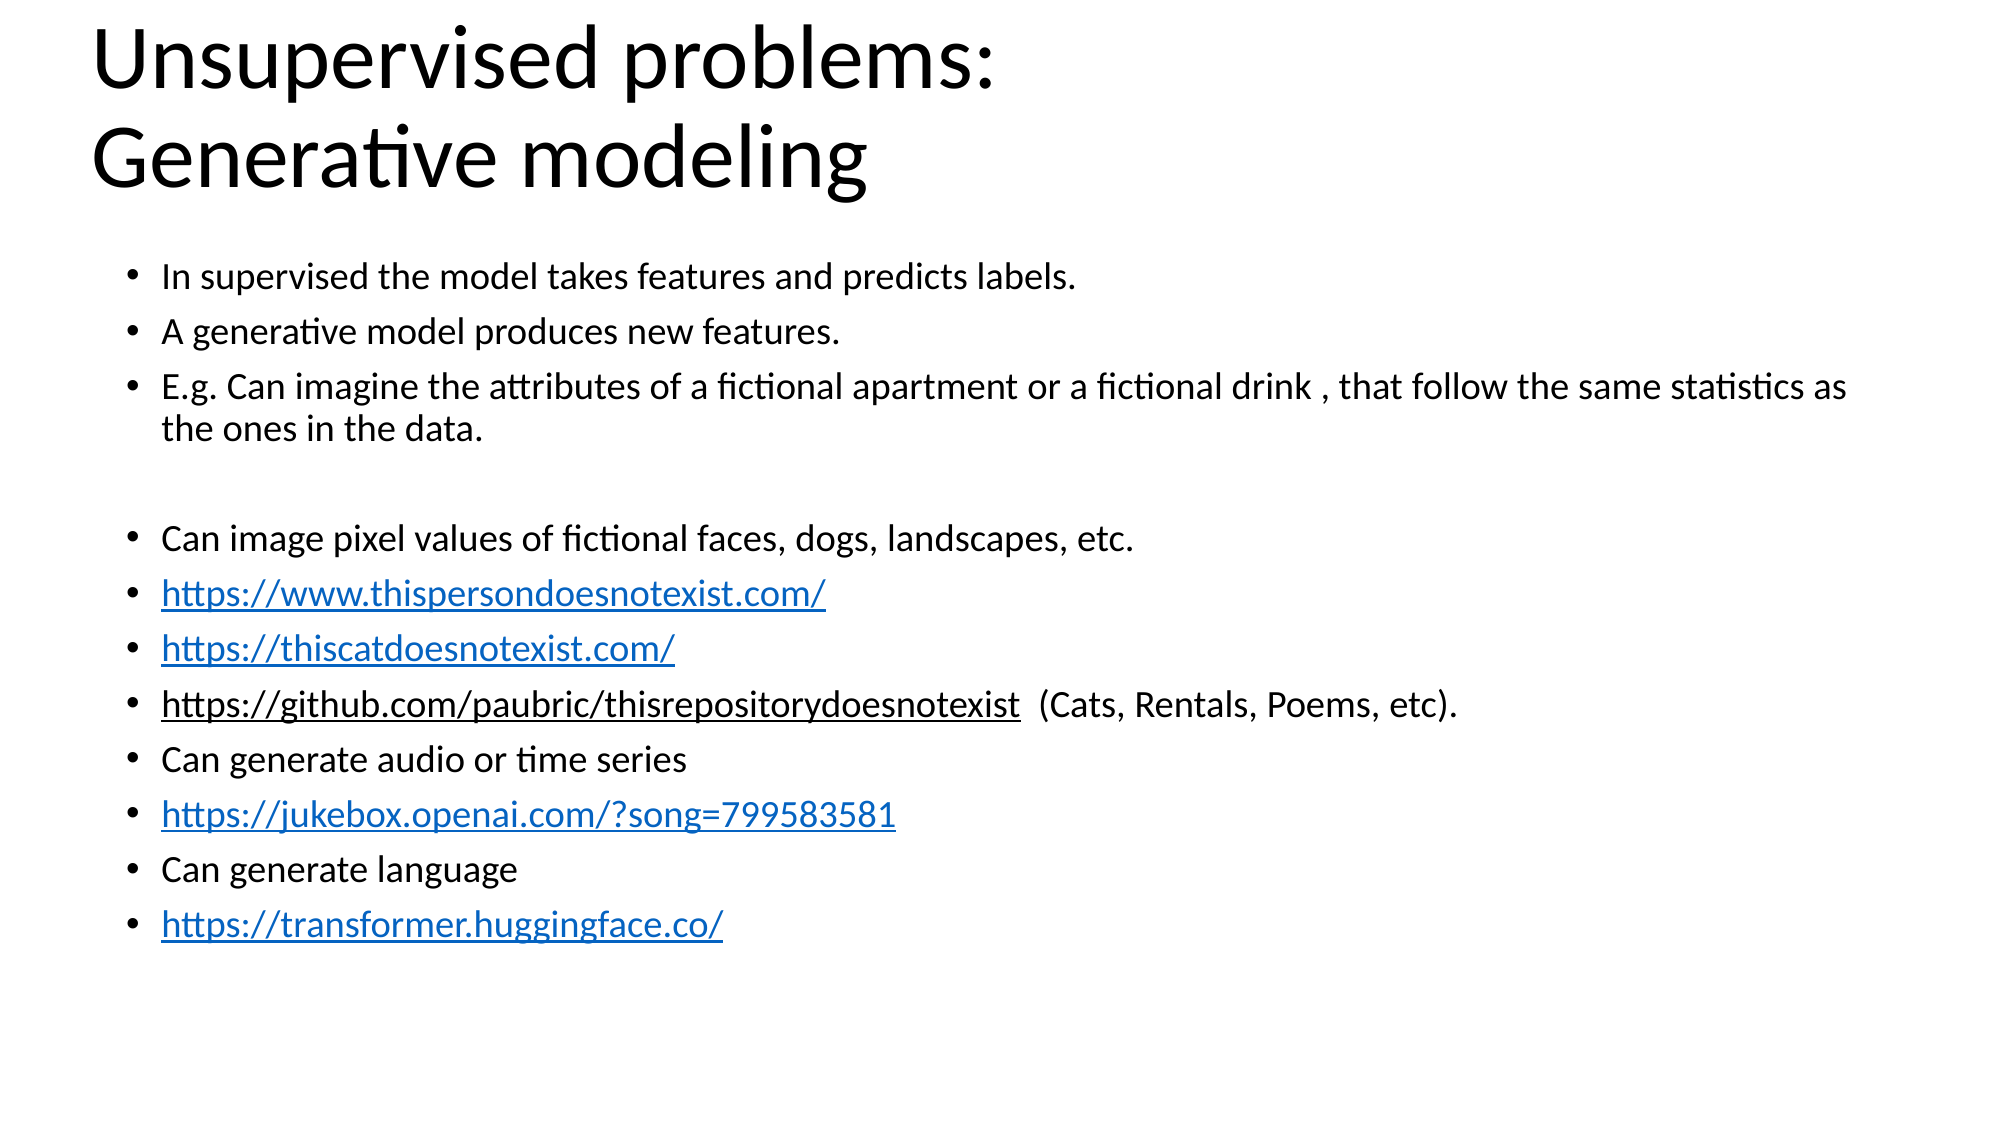

# Unsupervised problems: Generative modeling
In supervised the model takes features and predicts labels.
A generative model produces new features.
E.g. Can imagine the attributes of a fictional apartment or a fictional drink , that follow the same statistics as the ones in the data.

Can image pixel values of fictional faces, dogs, landscapes, etc.
https://www.thispersondoesnotexist.com/
https://thiscatdoesnotexist.com/
https://github.com/paubric/thisrepositorydoesnotexist  (Cats, Rentals, Poems, etc).
Can generate audio or time series
https://jukebox.openai.com/?song=799583581
Can generate language
https://transformer.huggingface.co/